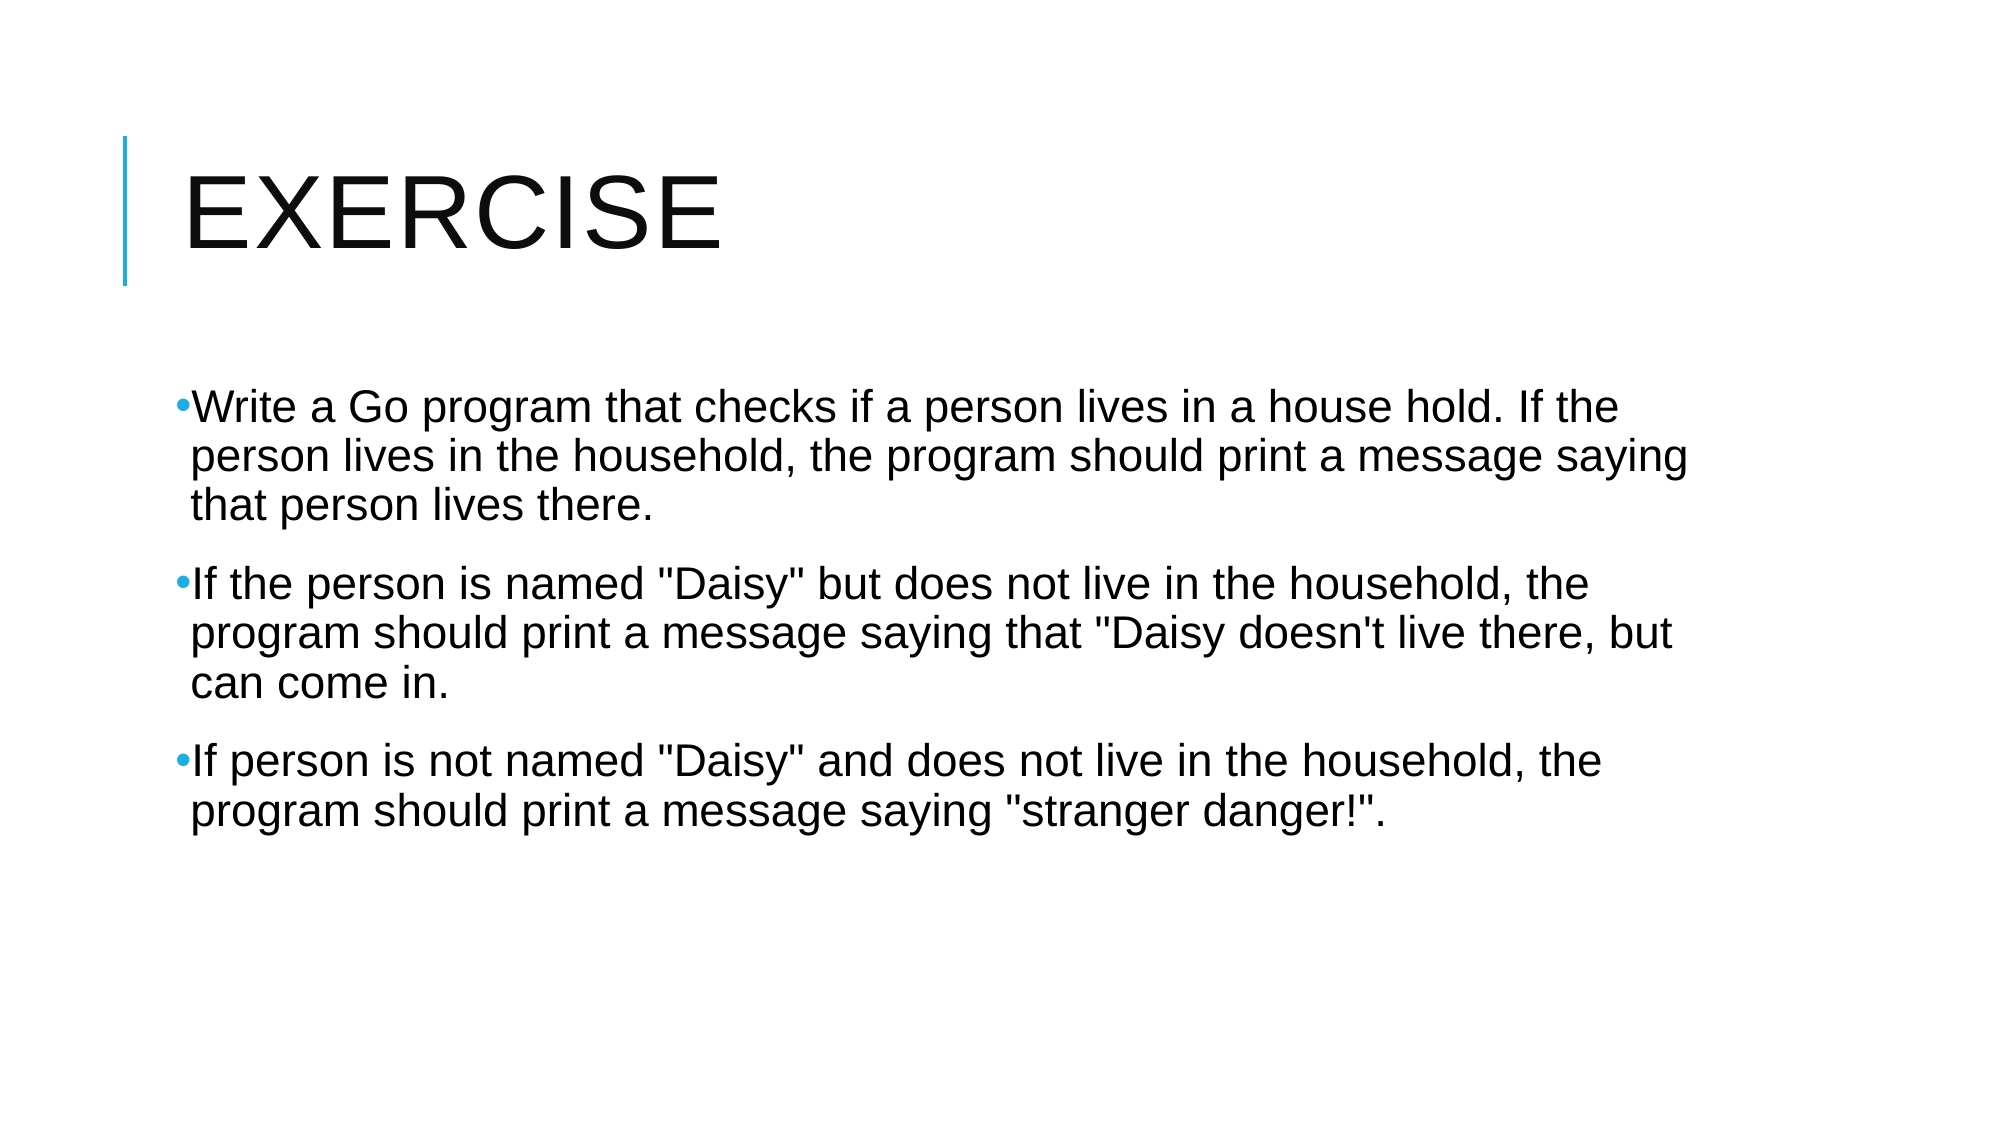

# Exercise
Write a Go program that checks if a person lives in a house hold. If the person lives in the household, the program should print a message saying that person lives there.
If the person is named "Daisy" but does not live in the household, the program should print a message saying that "Daisy doesn't live there, but can come in.
If person is not named "Daisy" and does not live in the household, the program should print a message saying "stranger danger!".